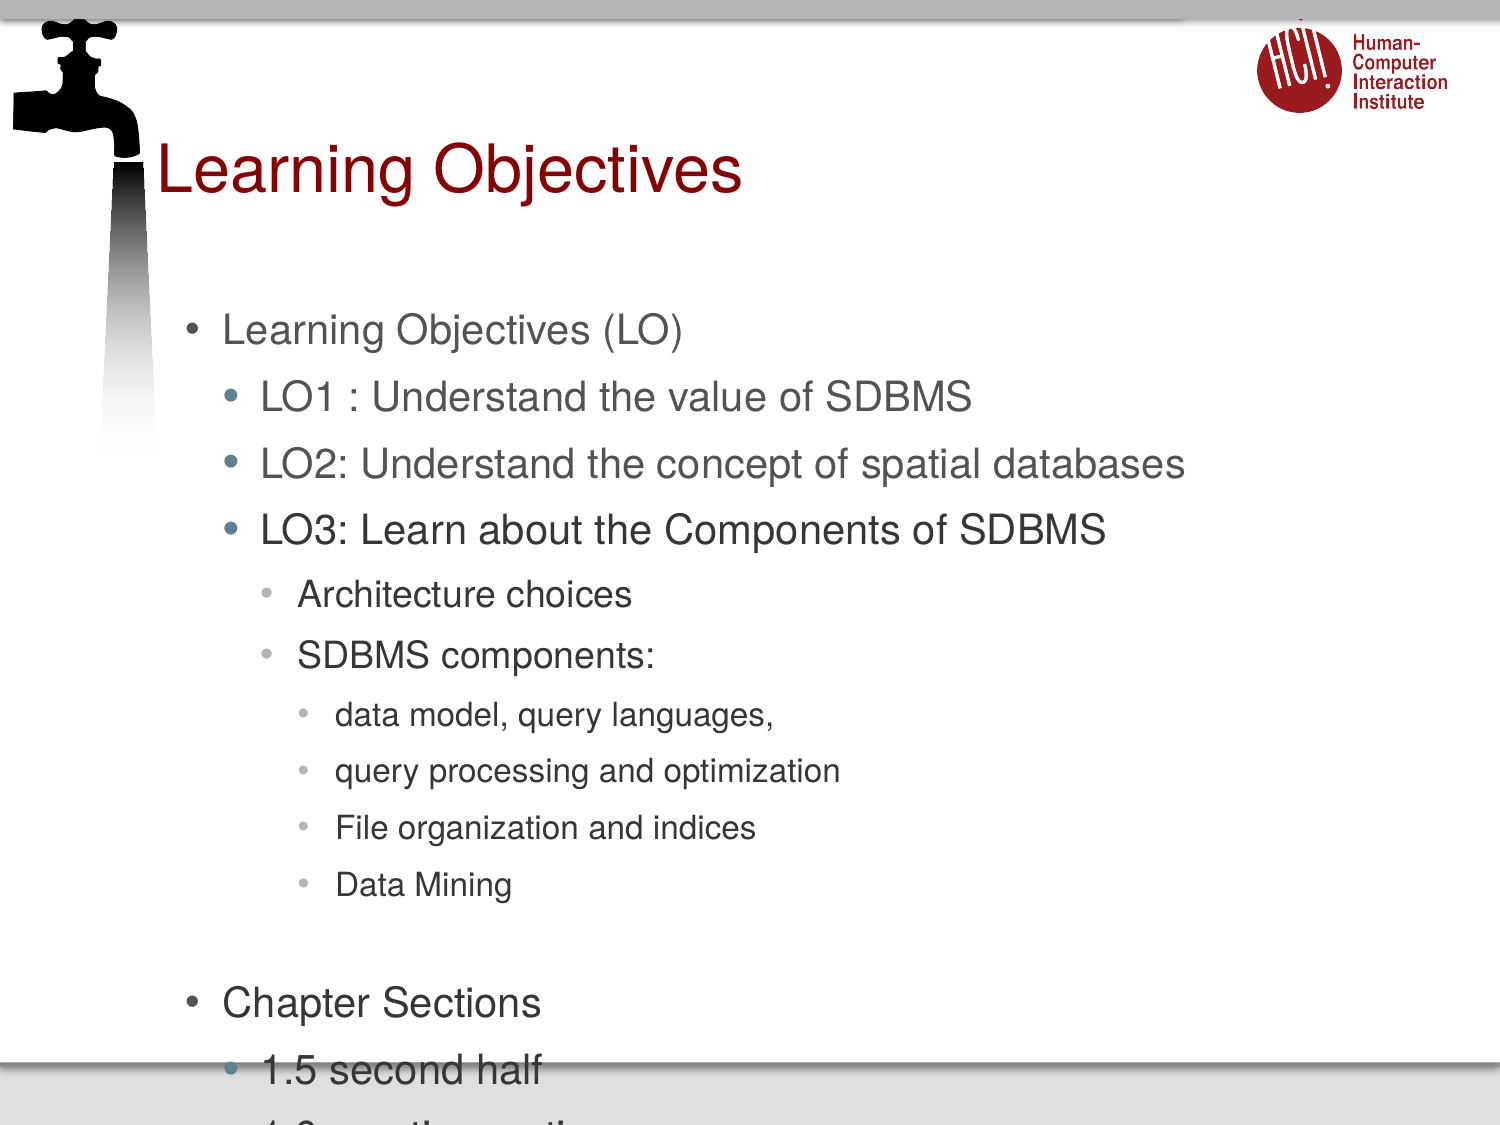

# Learning Objectives
Learning Objectives (LO)
LO1 : Understand the value of SDBMS
LO2: Understand the concept of spatial databases
LO3: Learn about the Components of SDBMS
Architecture choices
SDBMS components:
data model, query languages,
query processing and optimization
File organization and indices
Data Mining

Chapter Sections
1.5 second half
1.6 – entire section